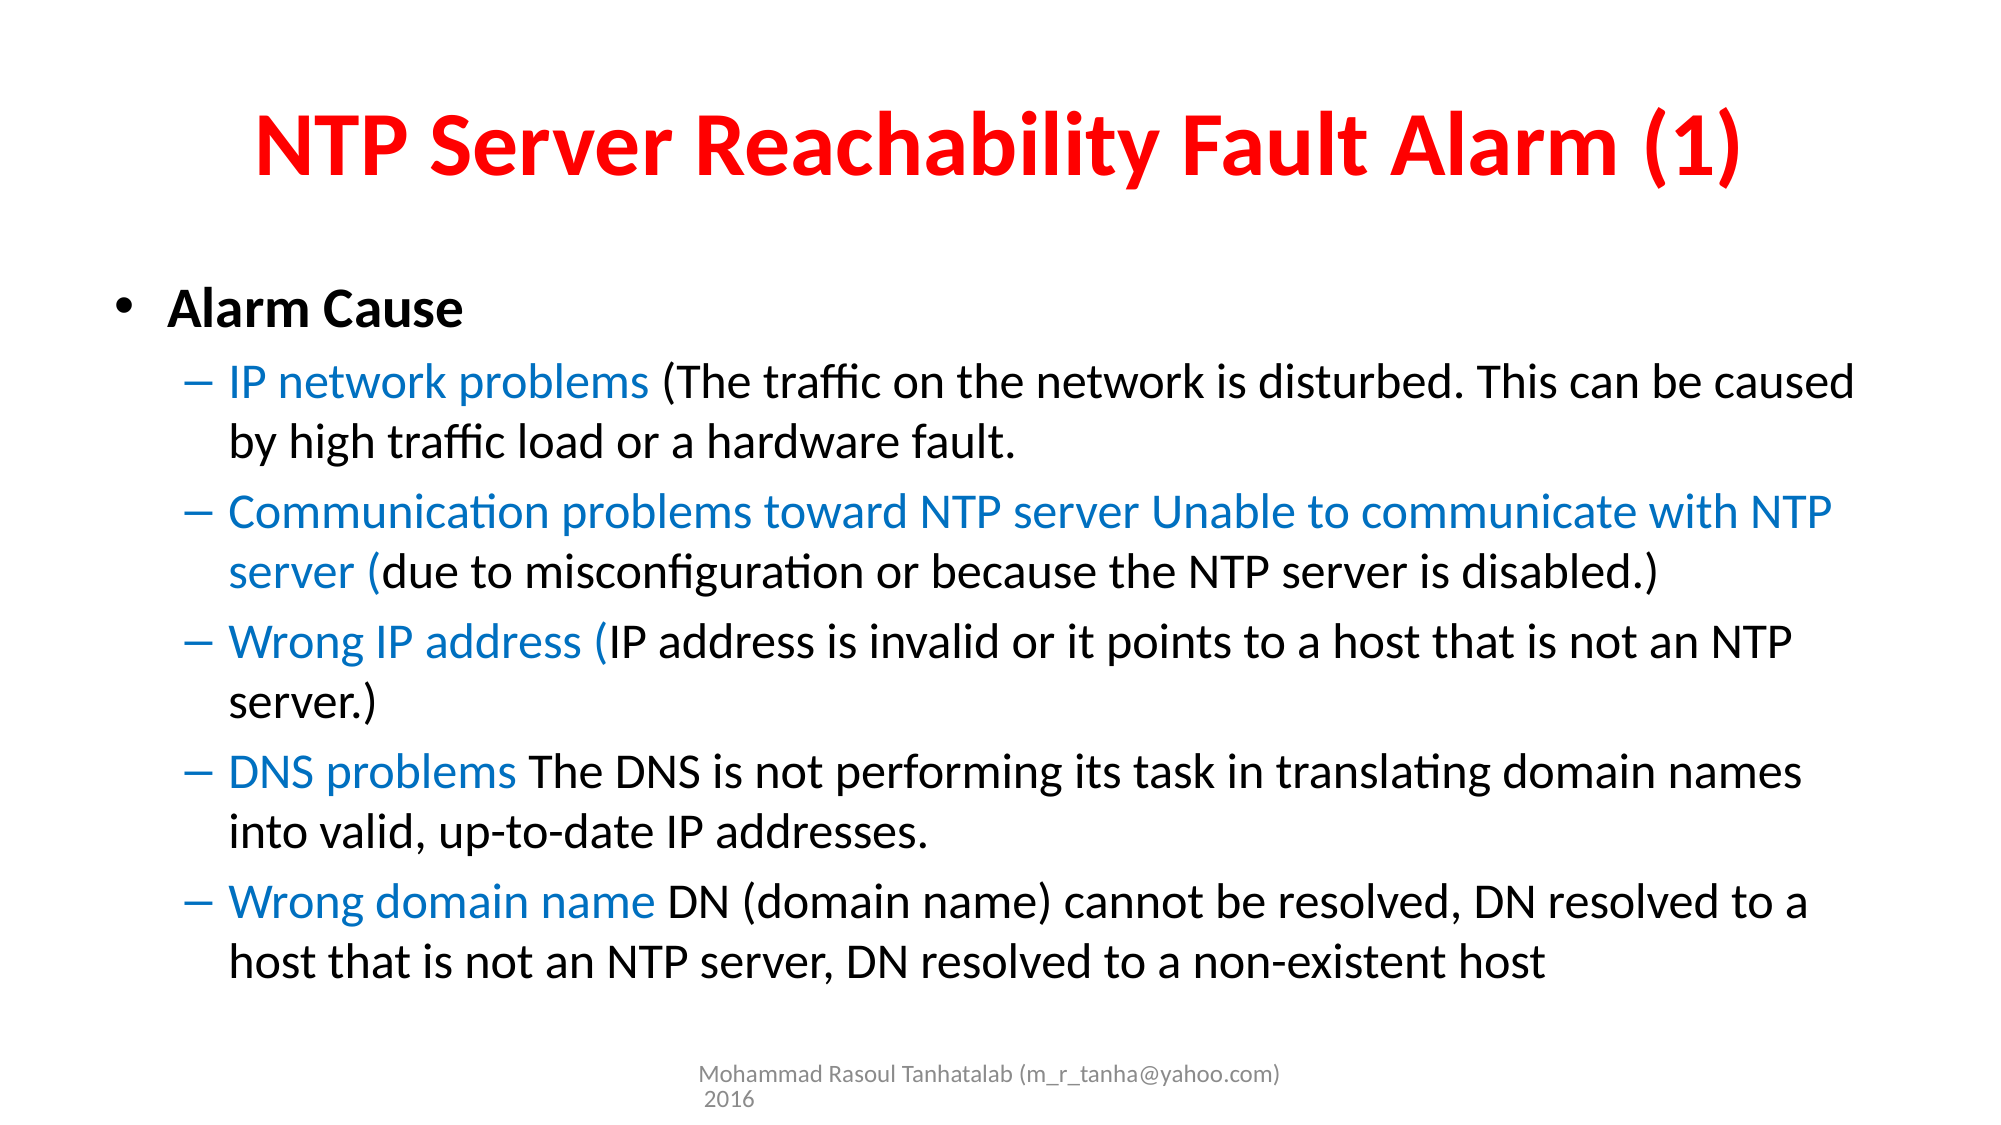

# NTP Server Reachability Fault Alarm (1)
Alarm Cause
IP network problems (The traffic on the network is disturbed. This can be caused by high traffic load or a hardware fault.
Communication problems toward NTP server Unable to communicate with NTP server (due to misconfiguration or because the NTP server is disabled.)
Wrong IP address (IP address is invalid or it points to a host that is not an NTP server.)
DNS problems The DNS is not performing its task in translating domain names into valid, up-to-date IP addresses.
Wrong domain name DN (domain name) cannot be resolved, DN resolved to a host that is not an NTP server, DN resolved to a non-existent host
Mohammad Rasoul Tanhatalab (m_r_tanha@yahoo.com)    2016